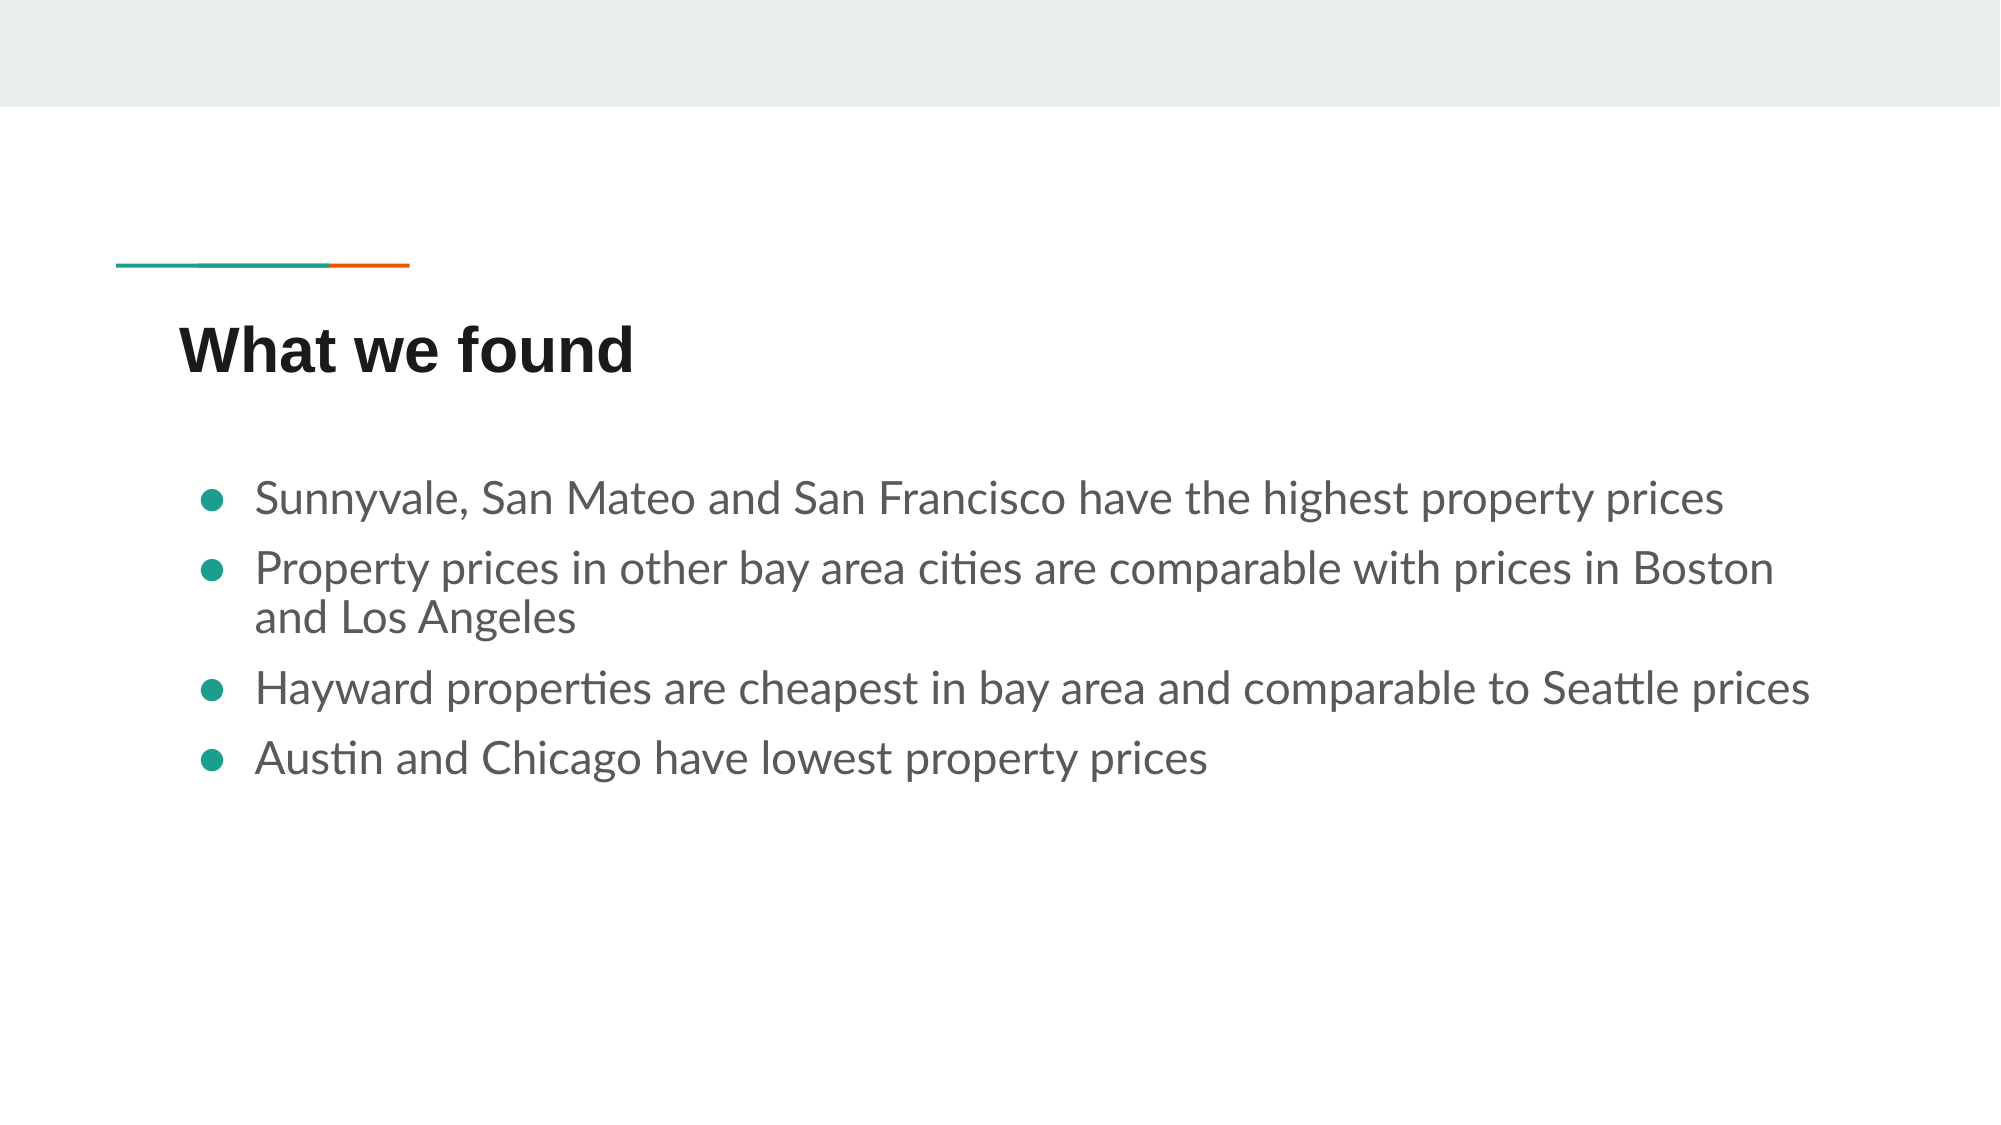

# What we found
Sunnyvale, San Mateo and San Francisco have the highest property prices
Property prices in other bay area cities are comparable with prices in Boston and Los Angeles
Hayward properties are cheapest in bay area and comparable to Seattle prices
Austin and Chicago have lowest property prices